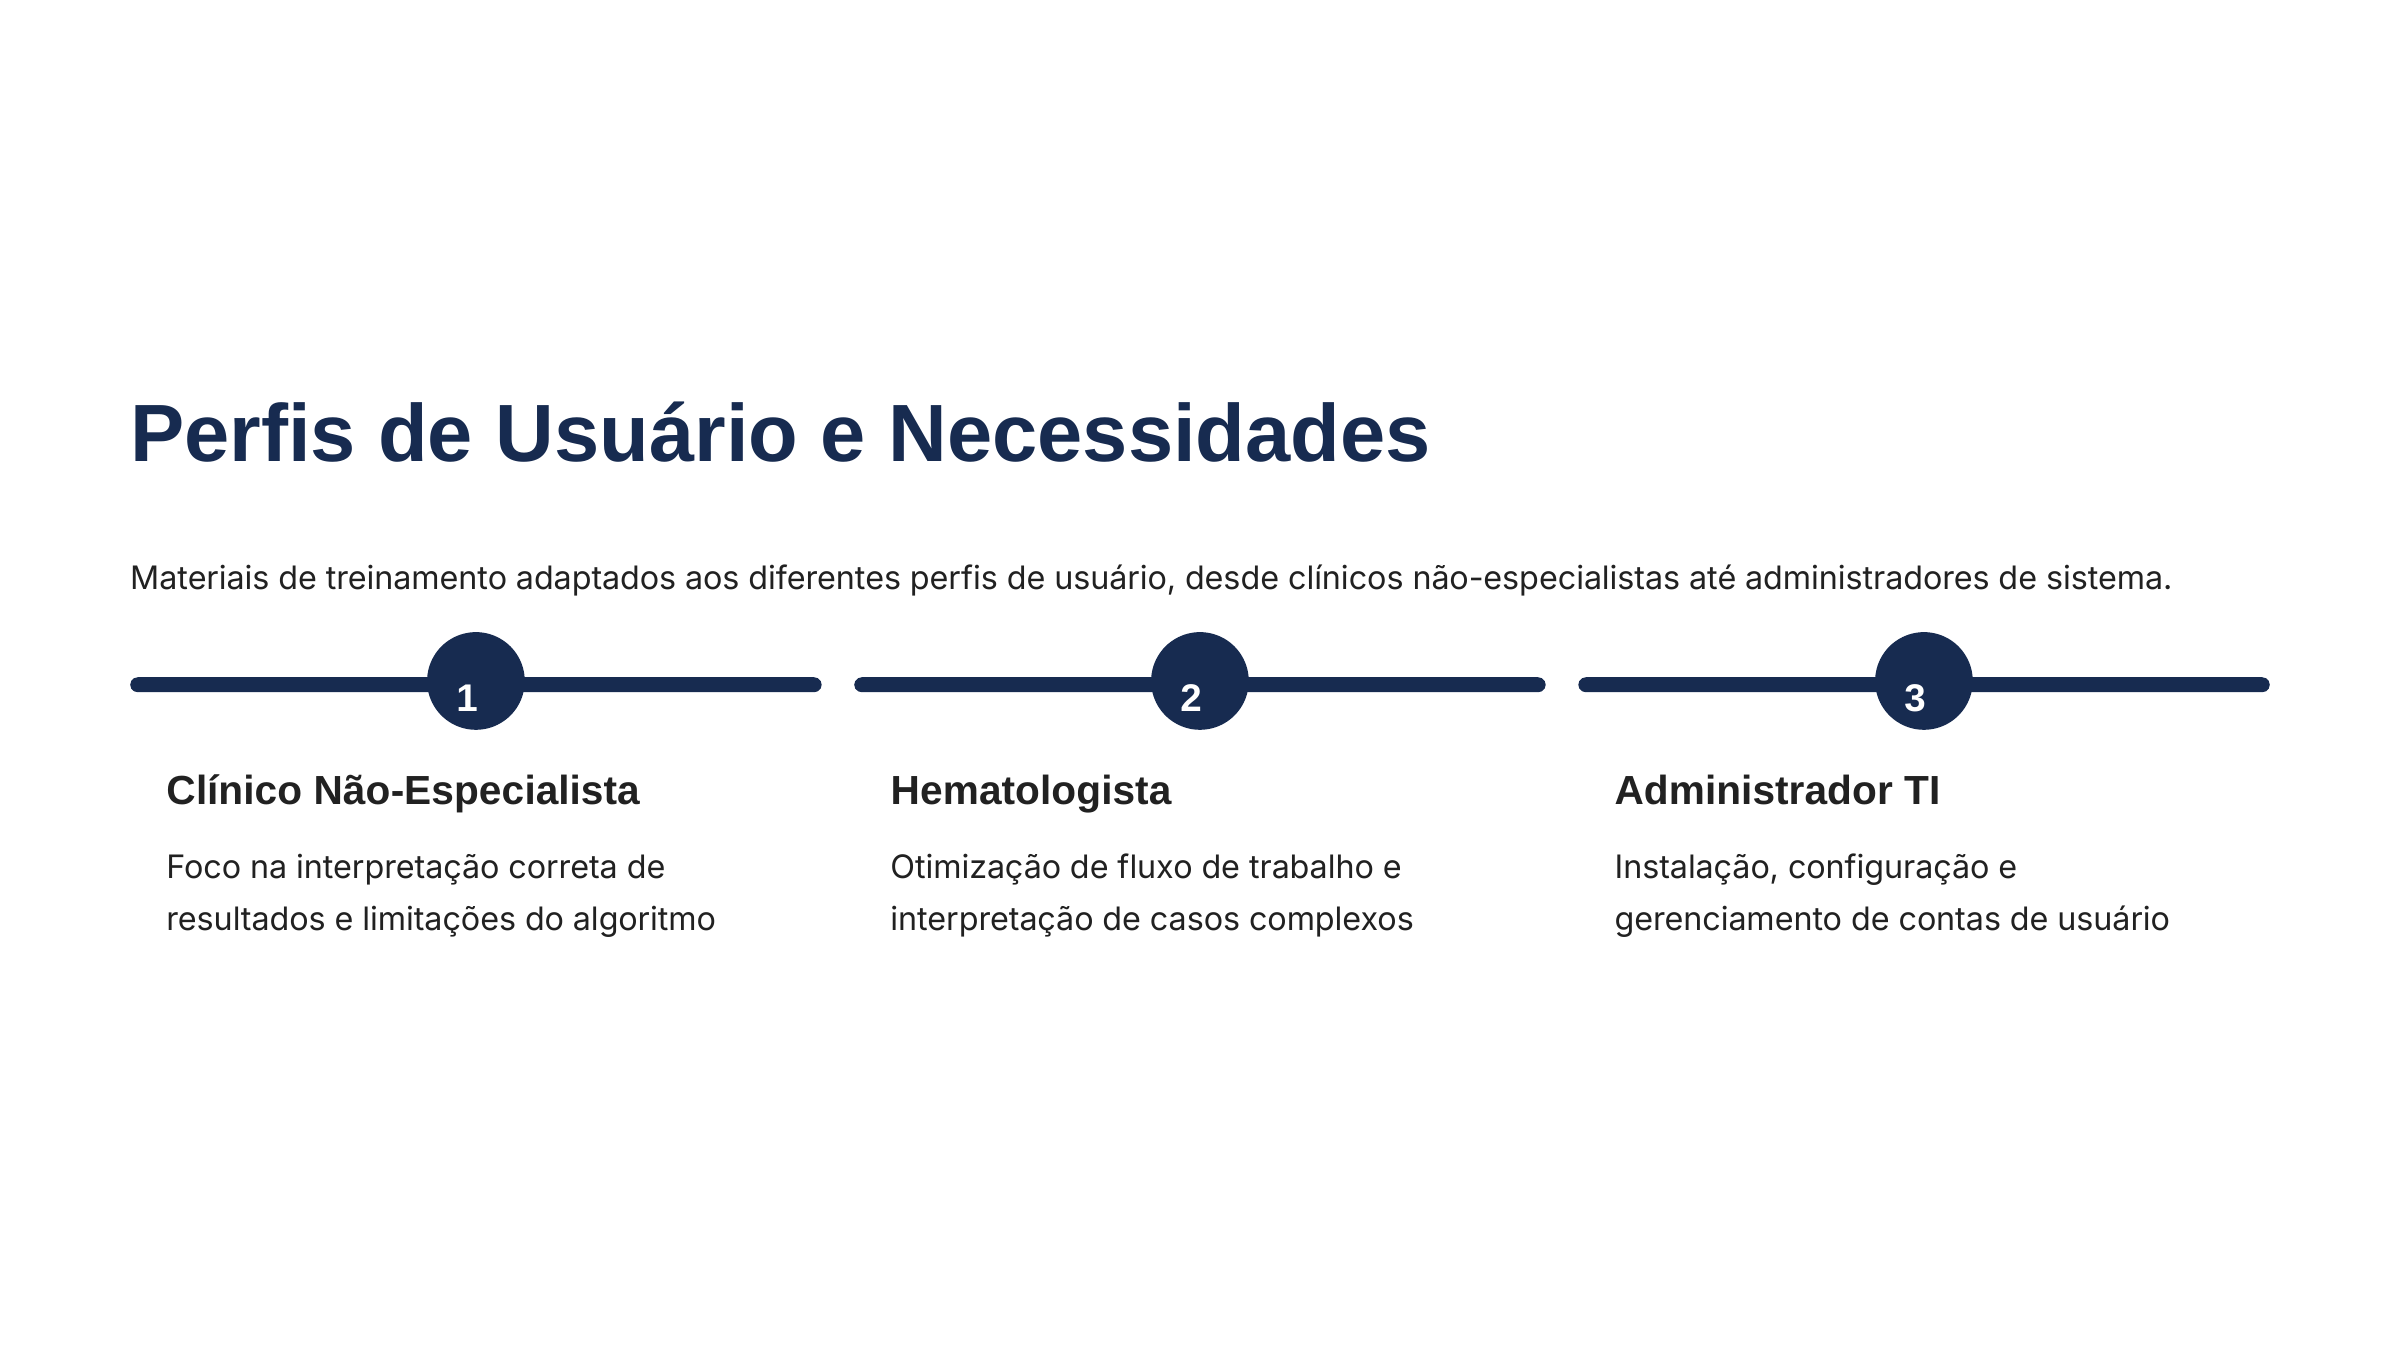

Perfis de Usuário e Necessidades
Materiais de treinamento adaptados aos diferentes perfis de usuário, desde clínicos não-especialistas até administradores de sistema.

1
2
3

Clínico Não-Especialista
Hematologista
Administrador TI
Foco na interpretação correta de resultados e limitações do algoritmo
Otimização de fluxo de trabalho e interpretação de casos complexos
Instalação, configuração e gerenciamento de contas de usuário